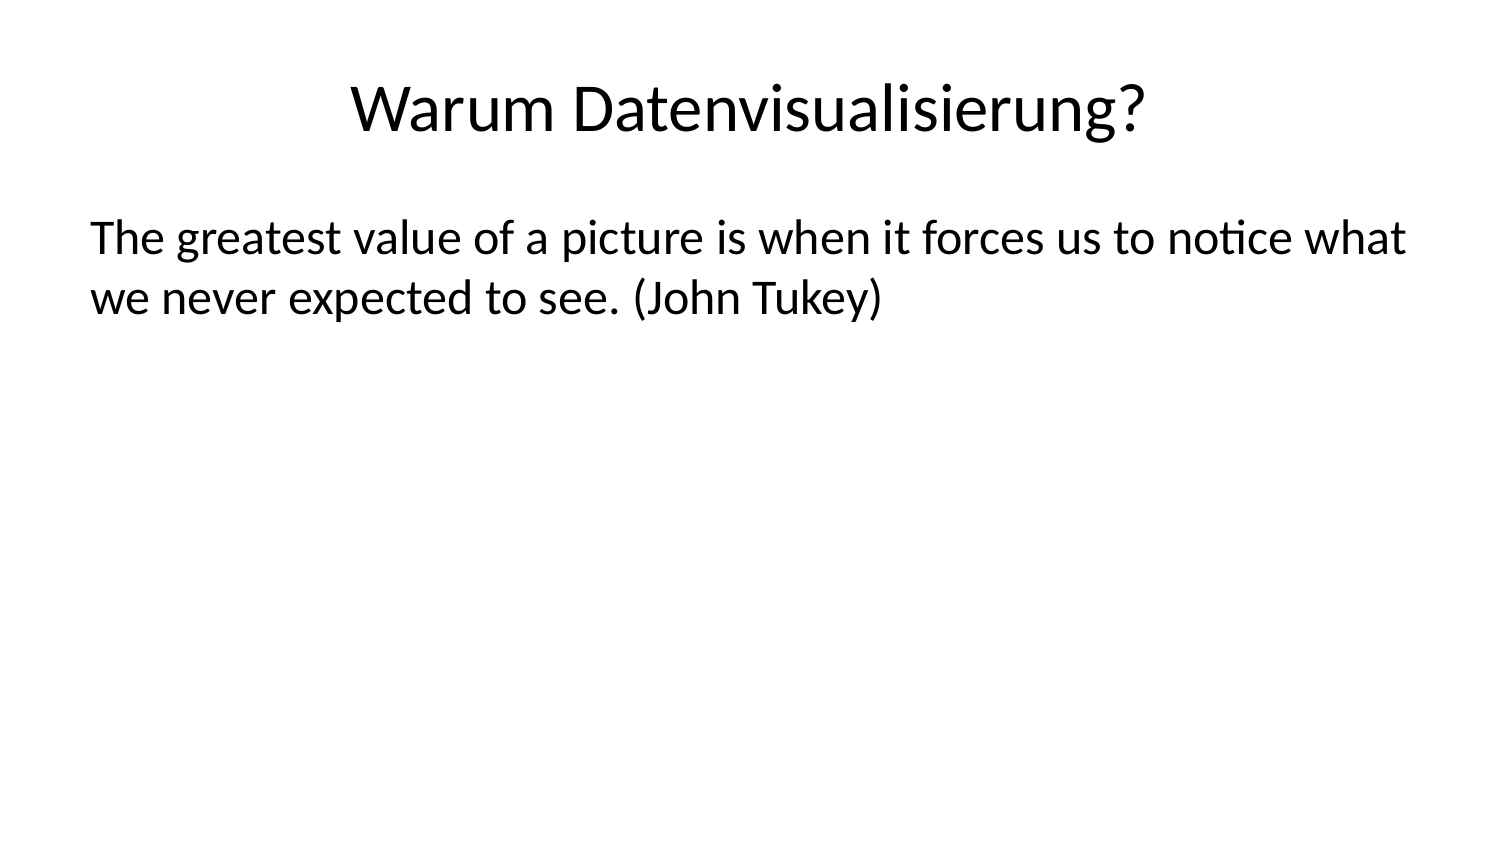

# Warum Datenvisualisierung?
The greatest value of a picture is when it forces us to notice what we never expected to see. (John Tukey)